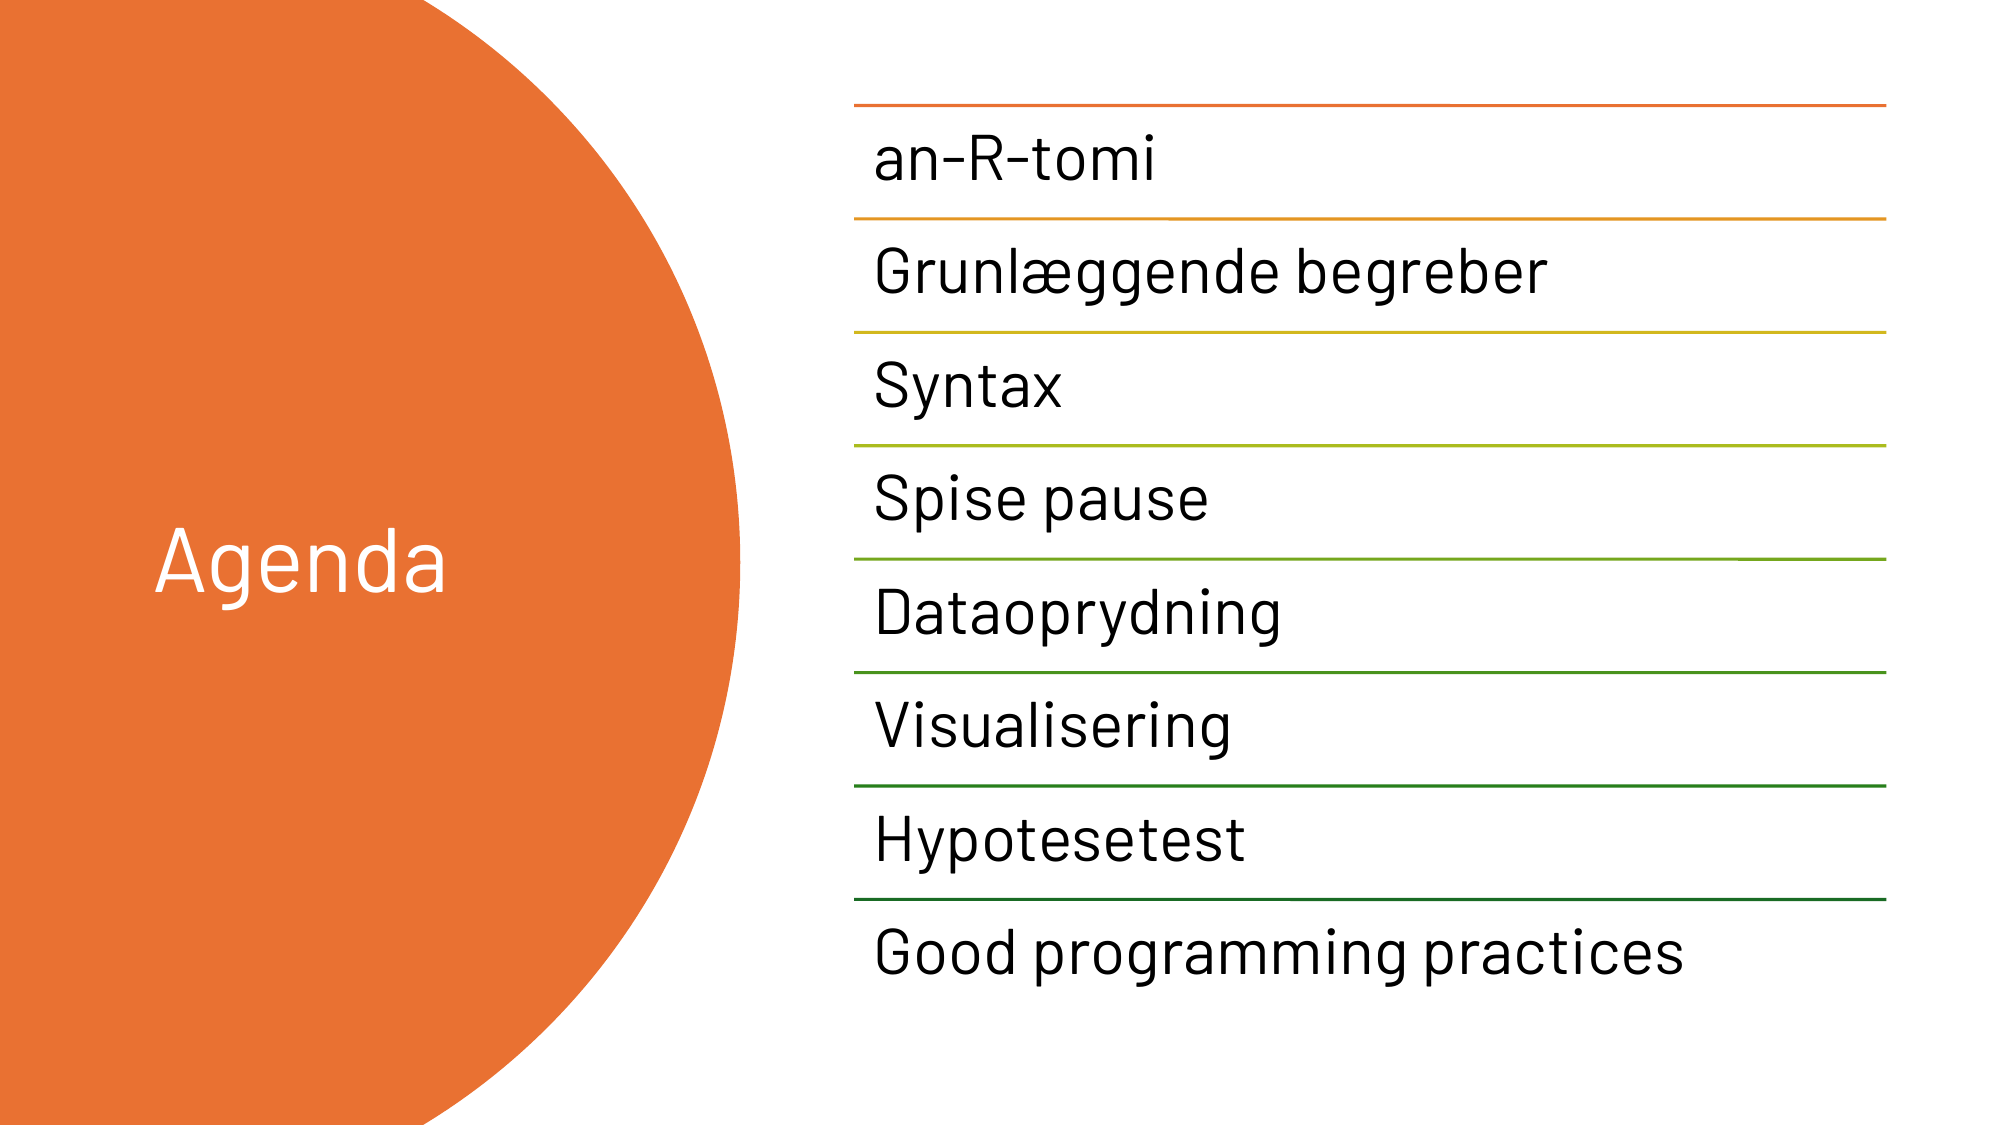

an-R-tomi
Grunlæggende begreber
Syntax
Spise pause
Dataoprydning
Visualisering
Hypotesetest
Good programming practices
# Agenda